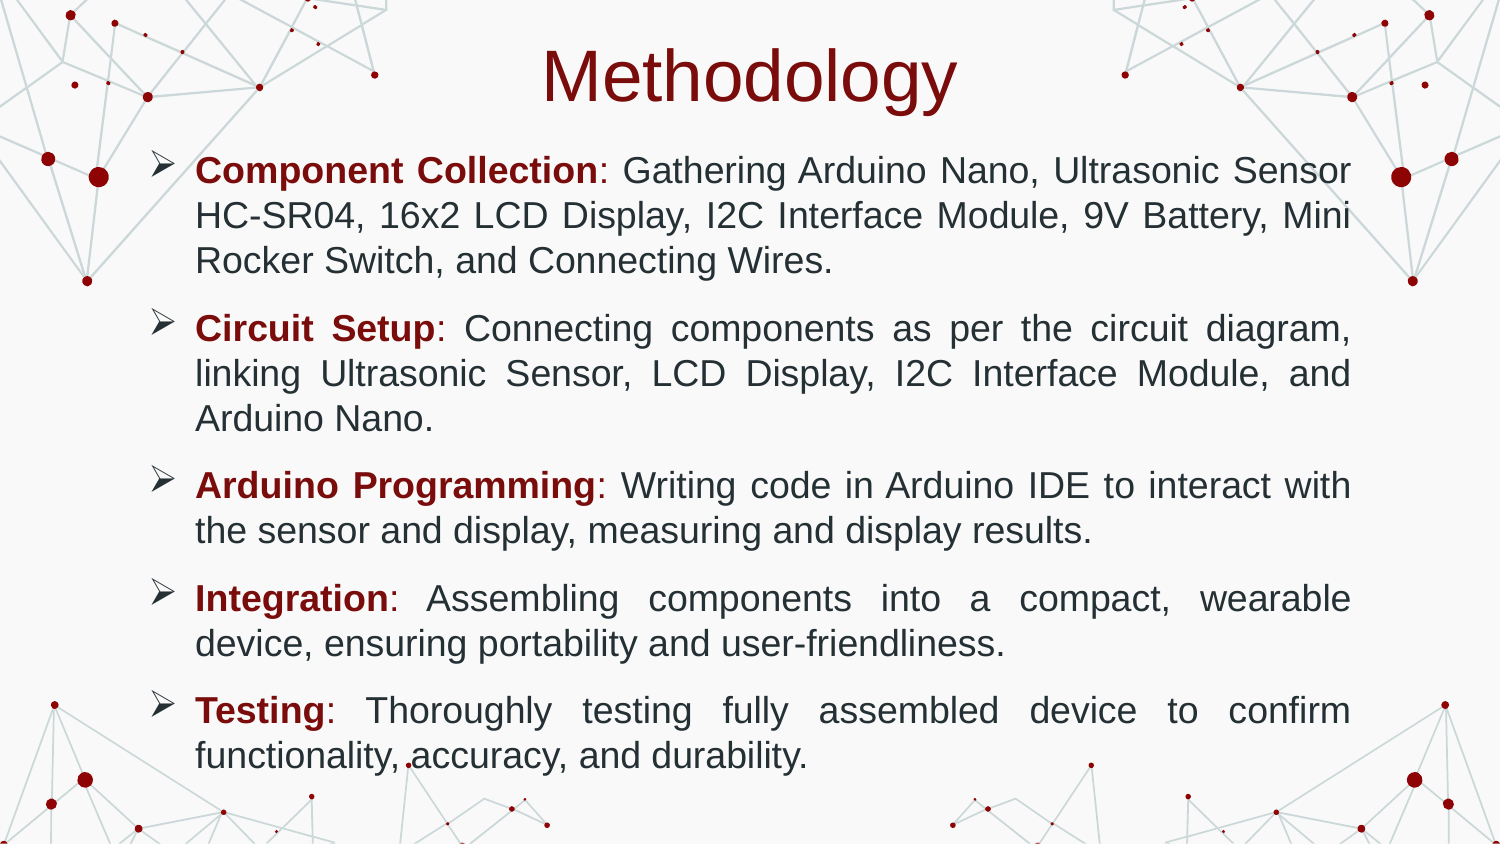

Methodology
Component Collection: Gathering Arduino Nano, Ultrasonic Sensor HC-SR04, 16x2 LCD Display, I2C Interface Module, 9V Battery, Mini Rocker Switch, and Connecting Wires.

Circuit Setup: Connecting components as per the circuit diagram, linking Ultrasonic Sensor, LCD Display, I2C Interface Module, and Arduino Nano.

Arduino Programming: Writing code in Arduino IDE to interact with the sensor and display, measuring and display results.

Integration: Assembling components into a compact, wearable device, ensuring portability and user-friendliness.

Testing: Thoroughly testing fully assembled device to confirm functionality, accuracy, and durability.